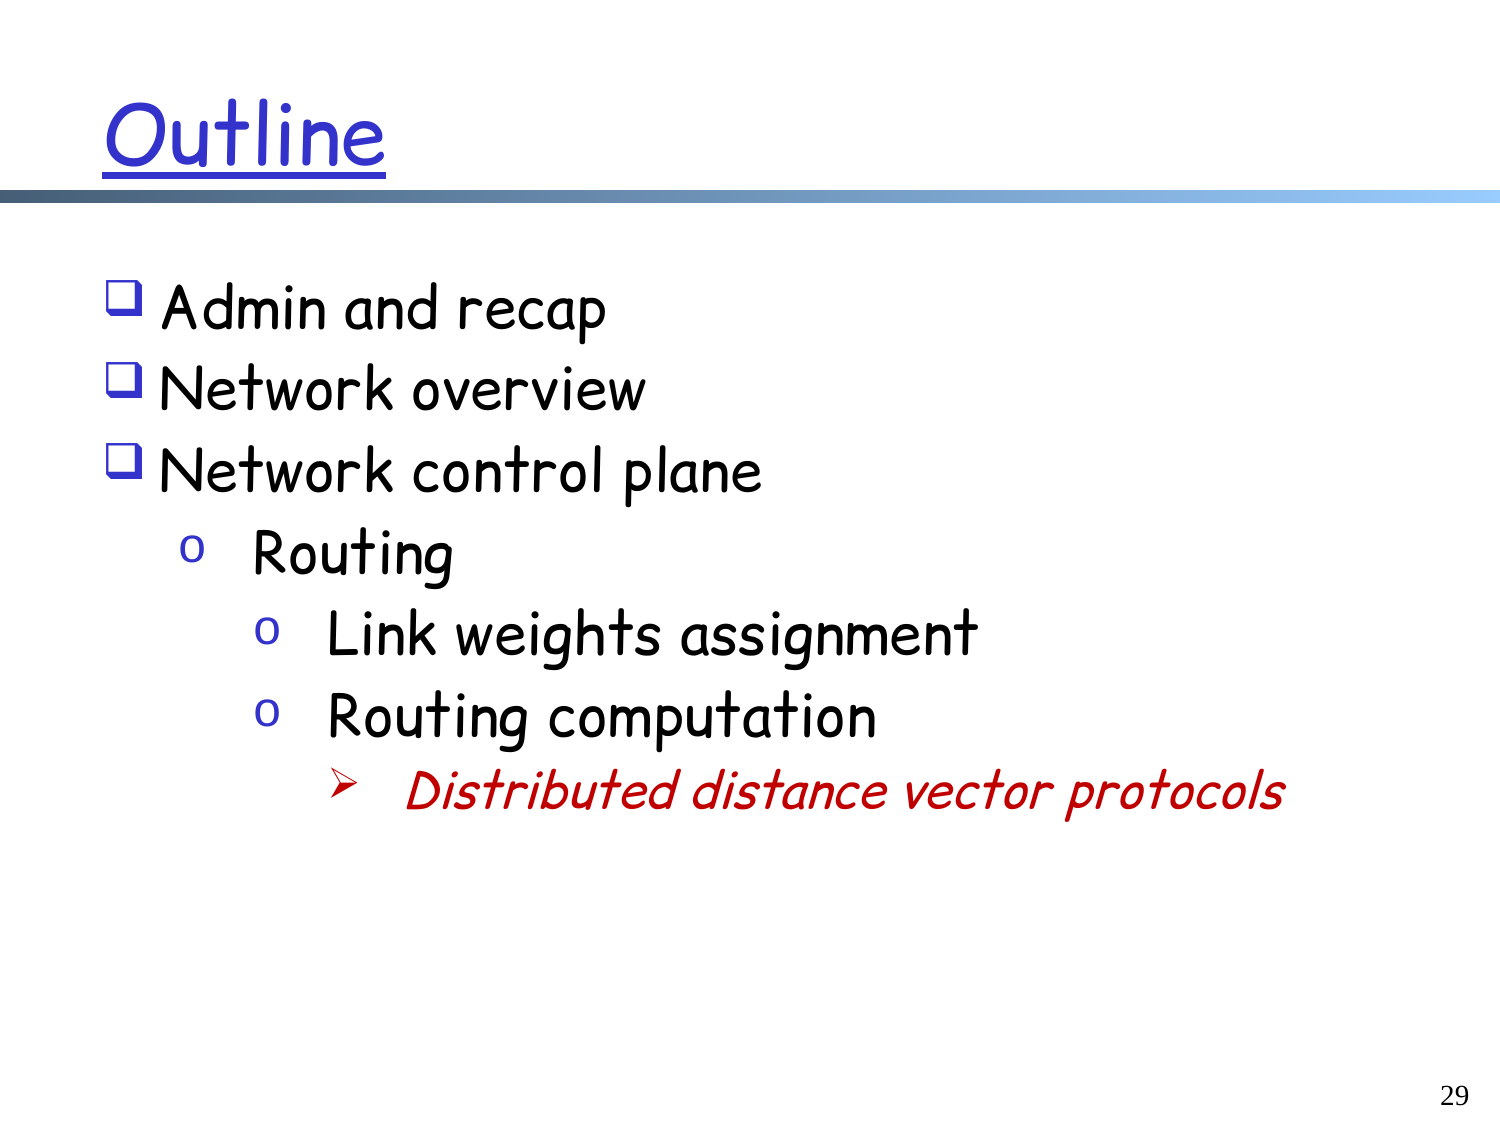

Outline
Admin and recap
Network overview
Network control plane
Routing
Link weights assignment
Routing computation
Distributed distance vector protocols
29